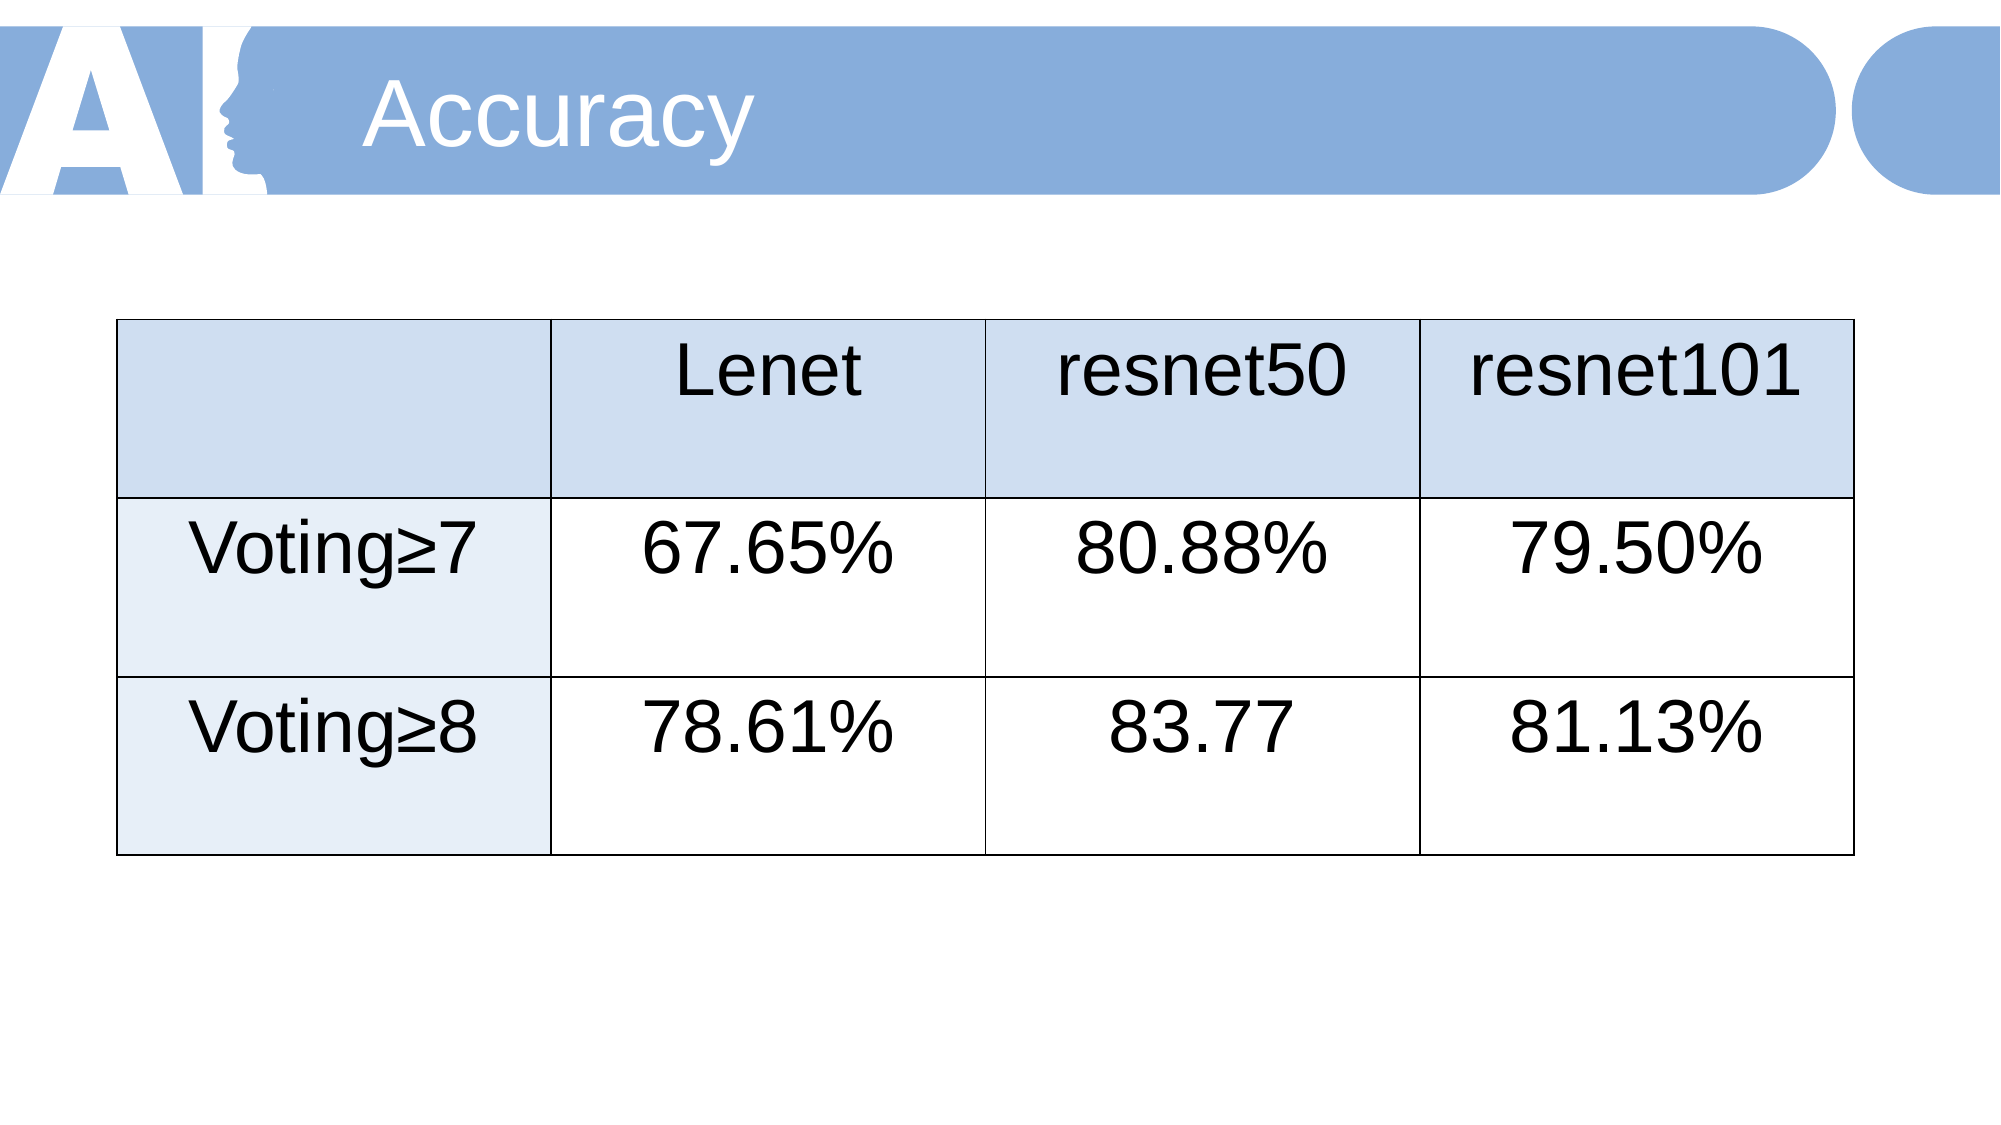

Accuracy
|  | Lenet | resnet50 | resnet101 |
| --- | --- | --- | --- |
| Voting≥7 | 67.65% | 80.88% | 79.50% |
| Voting≥8 | 78.61% | 83.77 | 81.13% |